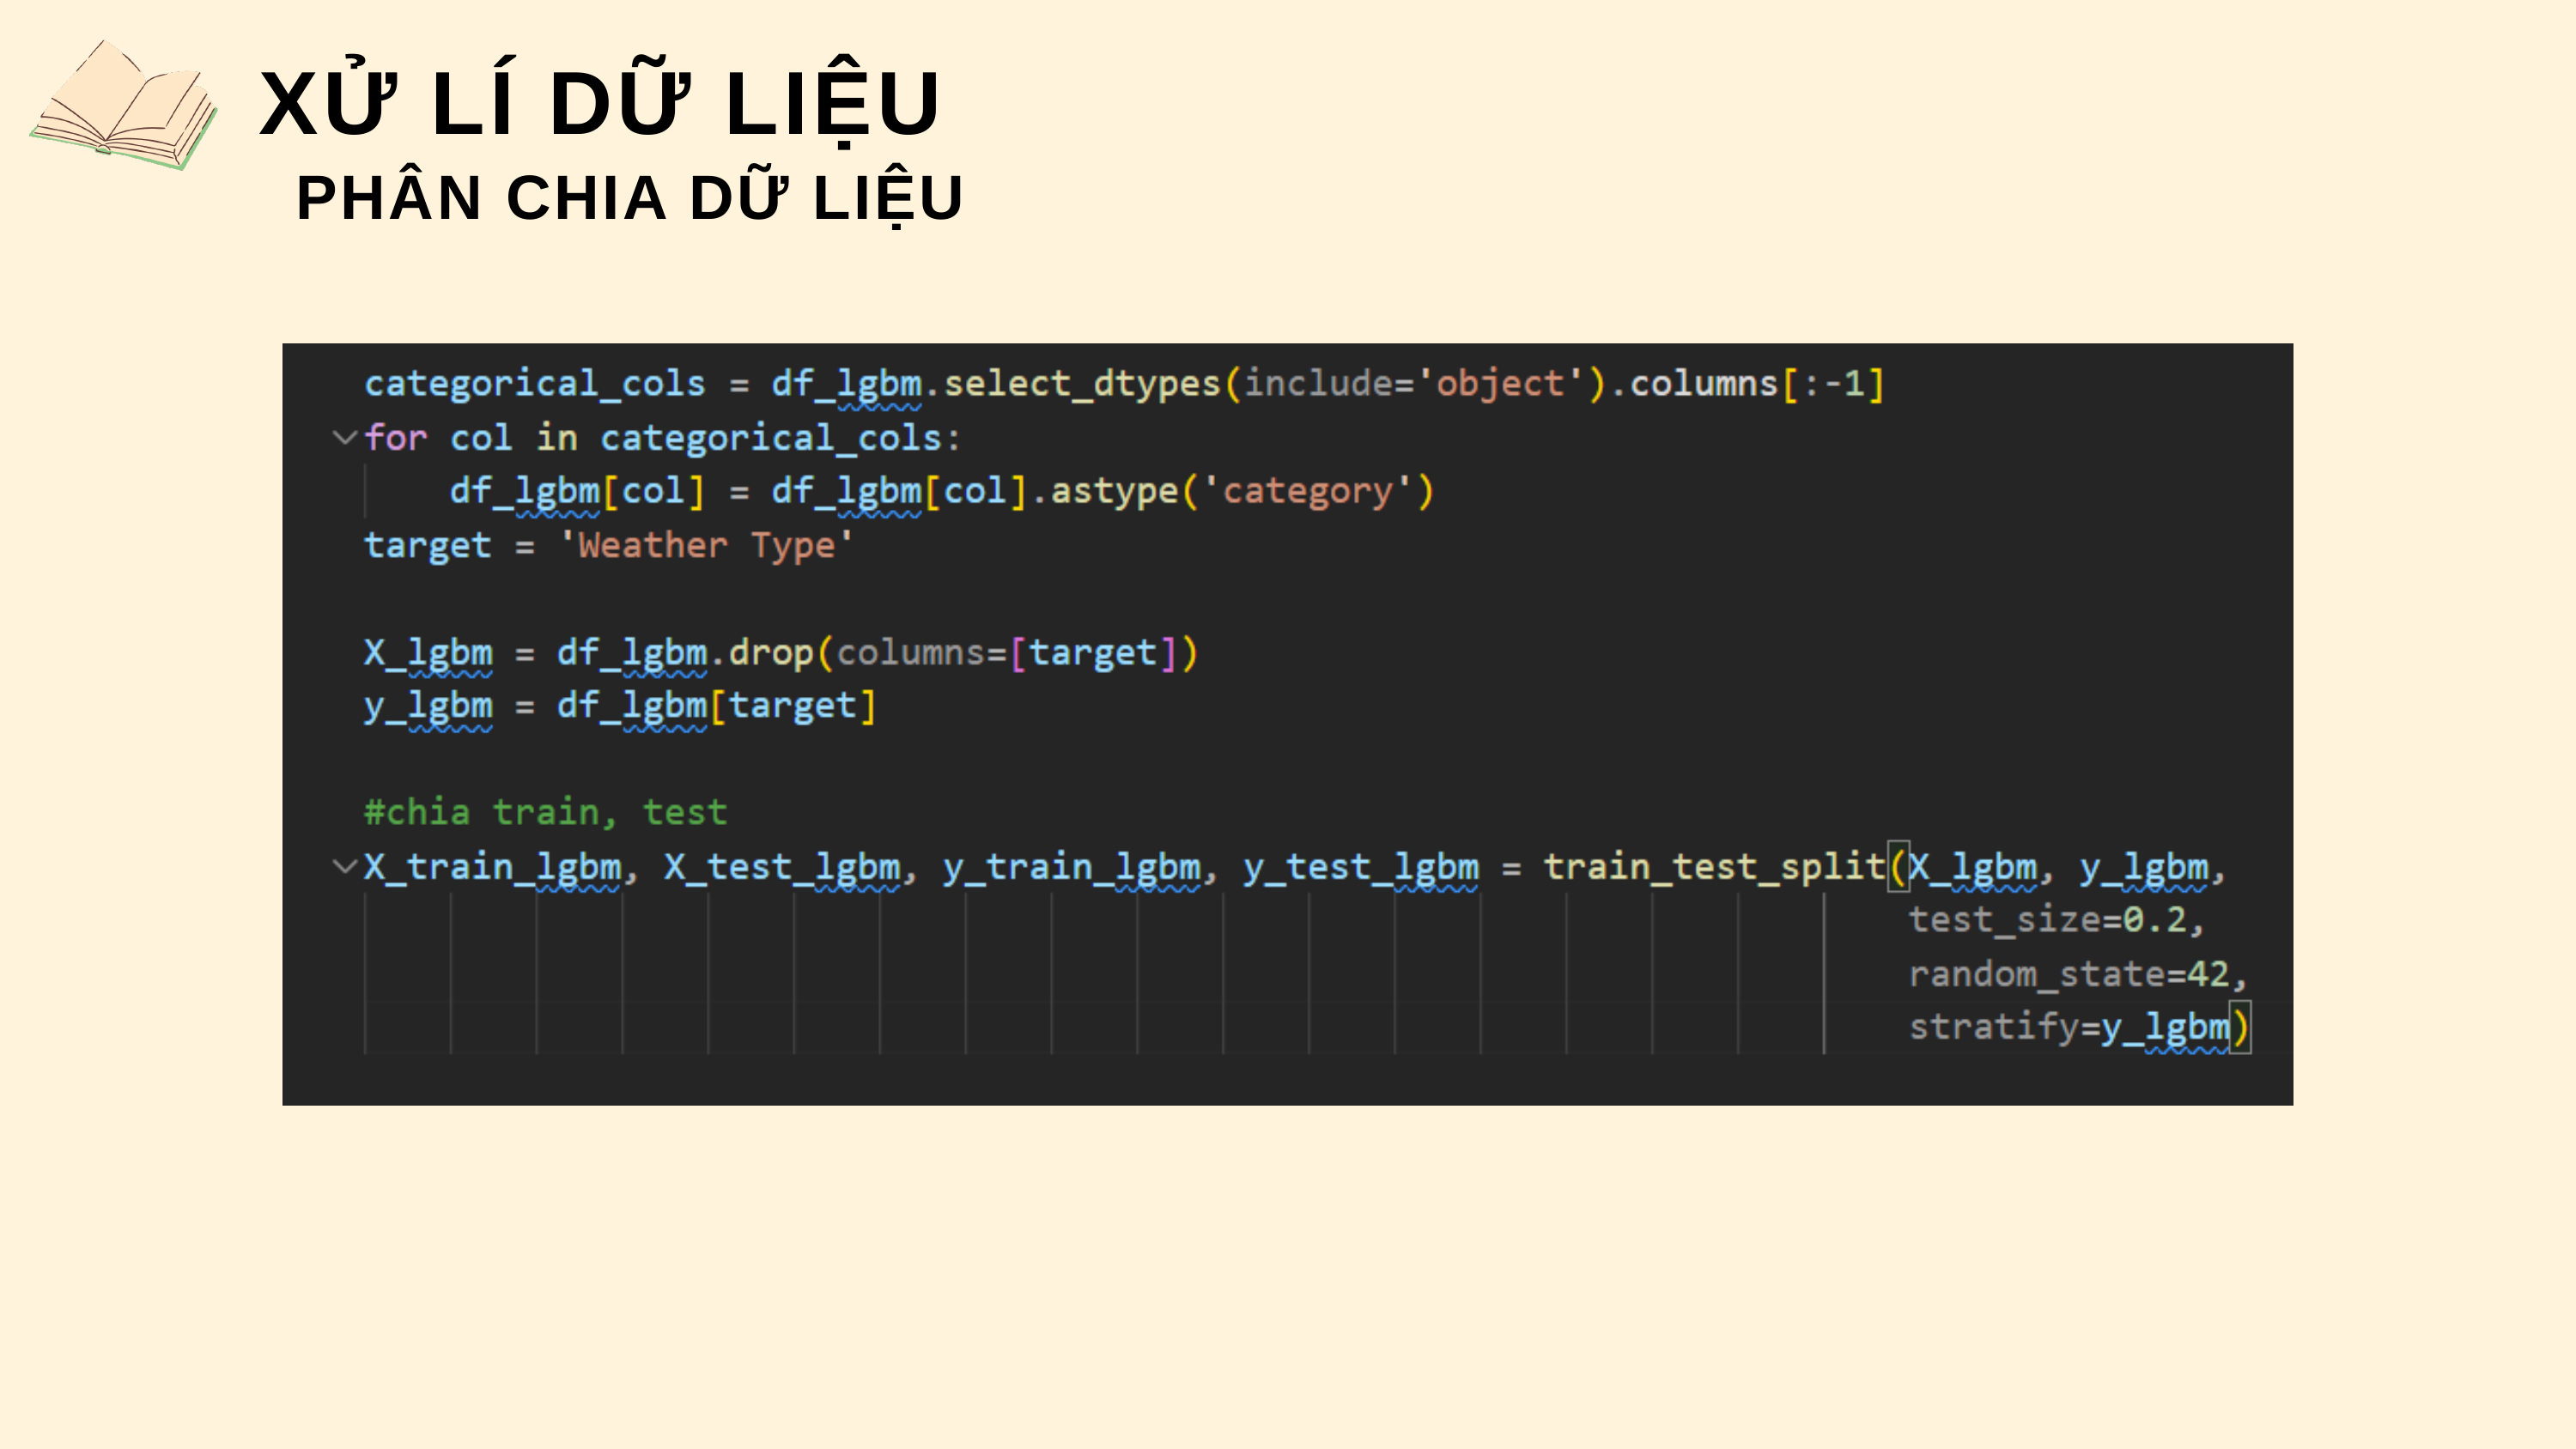

XỬ LÍ DỮ LIỆU
PHÂN CHIA DỮ LIỆU